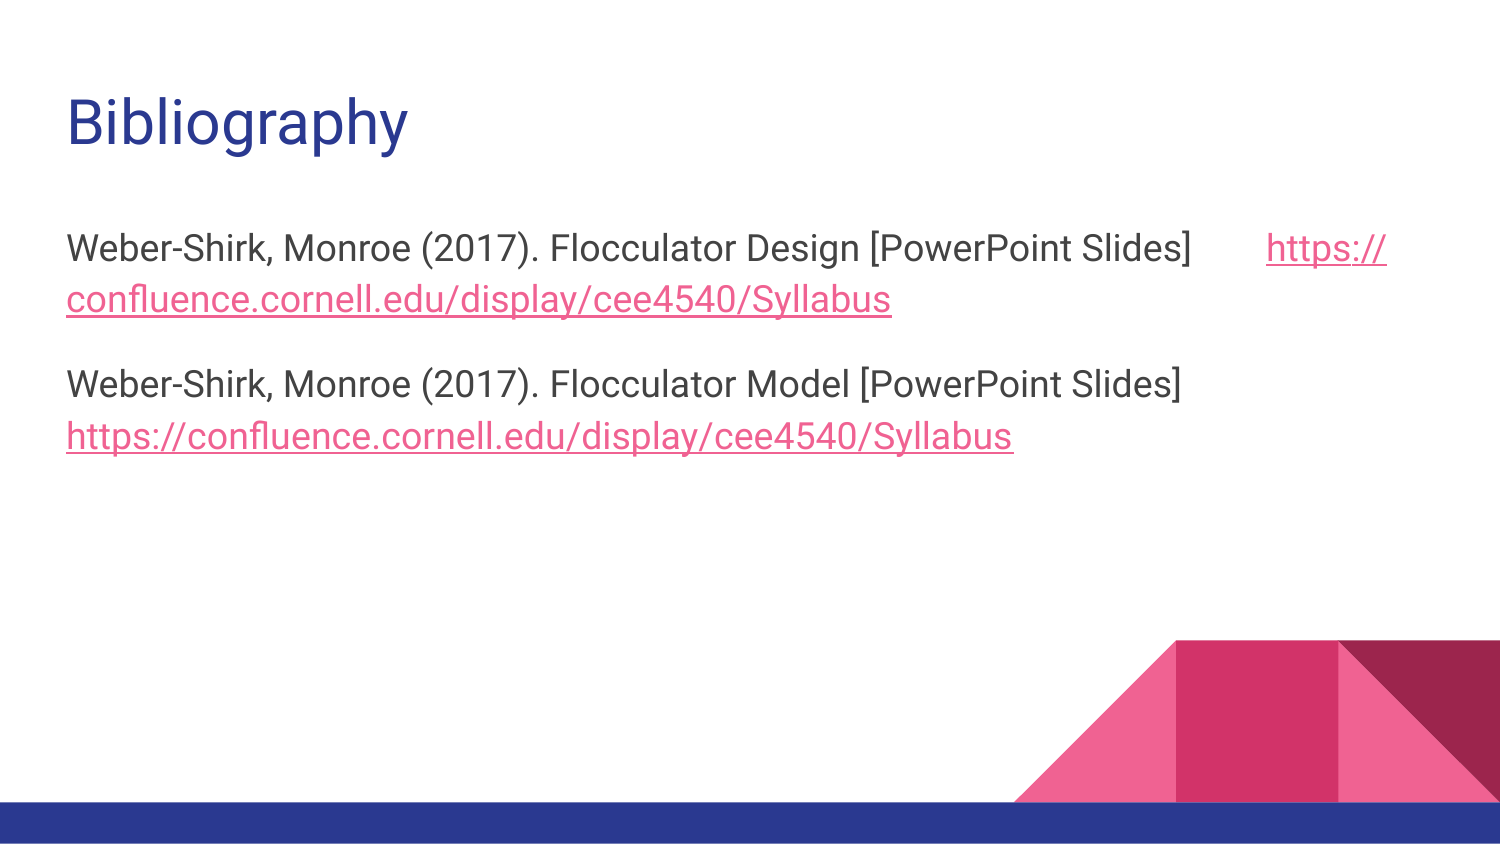

# Bibliography
Weber-Shirk, Monroe (2017). Flocculator Design [PowerPoint Slides] 	https://confluence.cornell.edu/display/cee4540/Syllabus
Weber-Shirk, Monroe (2017). Flocculator Model [PowerPoint Slides] 	https://confluence.cornell.edu/display/cee4540/Syllabus